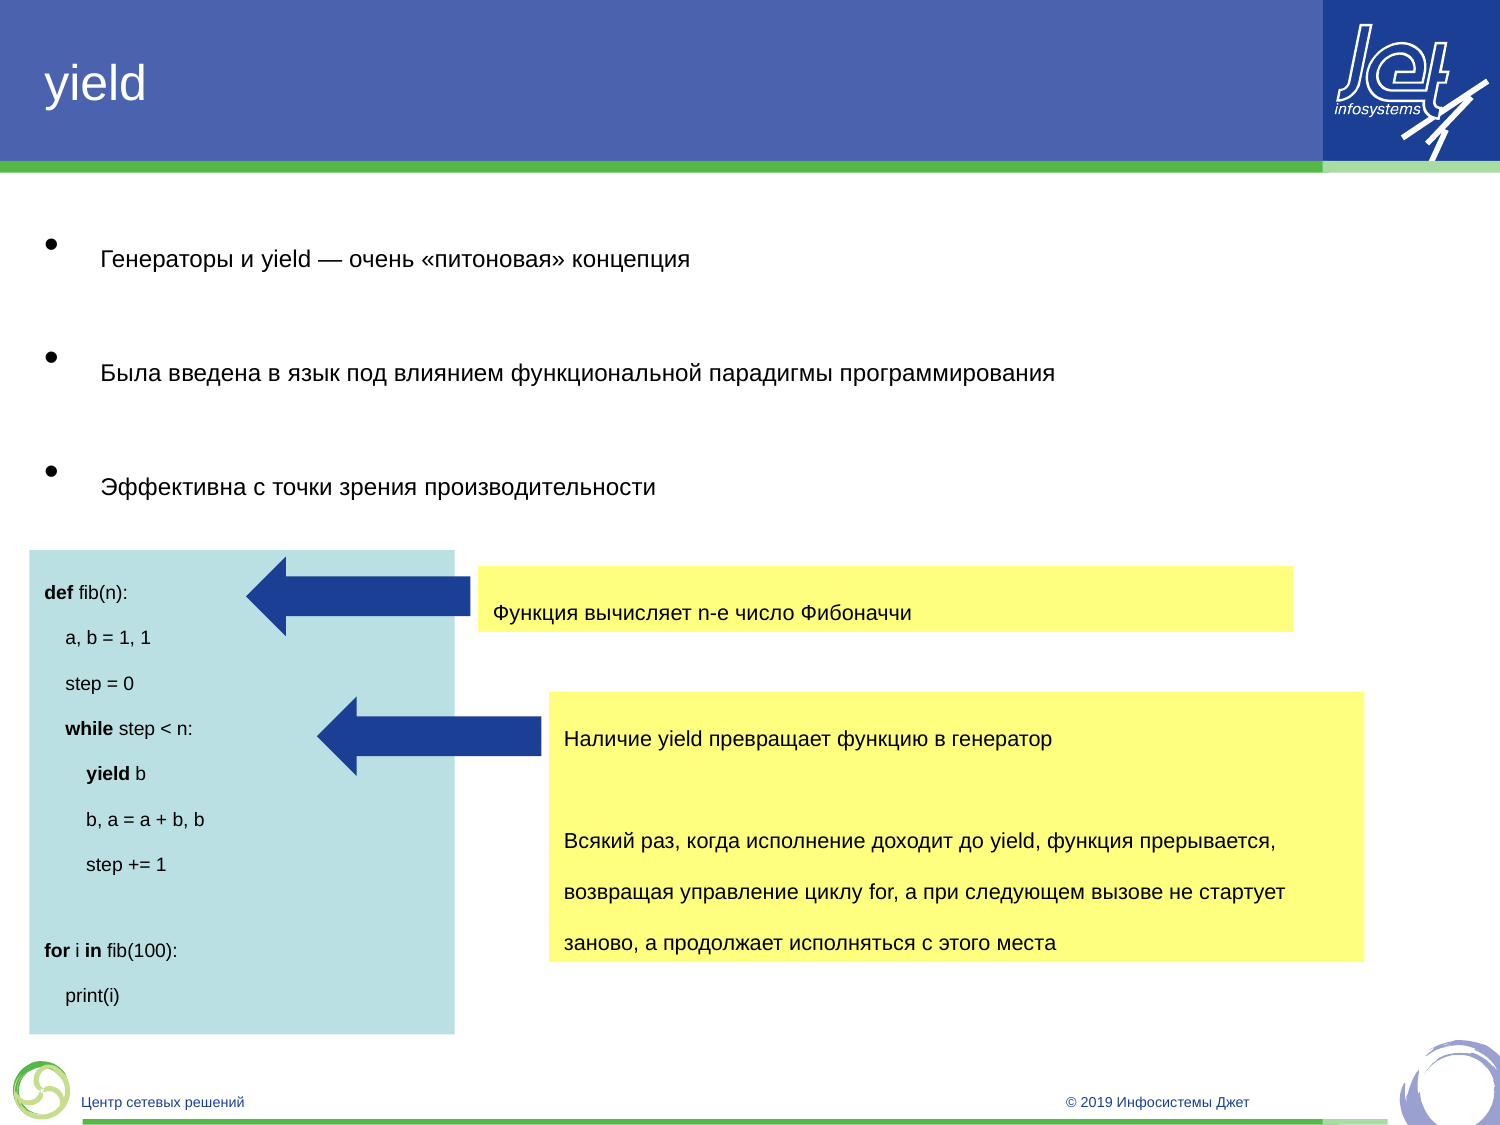

# yield
Генераторы и yield — очень «питоновая» концепция

Была введена в язык под влиянием функциональной парадигмы программирования

Эффективна с точки зрения производительности

def fib(n):
    a, b = 1, 1
    step = 0
    while step < n:
        yield b
        b, a = a + b, b
        step += 1
for i in fib(100):
    print(i)

Функция вычисляет n-e число Фибоначчи
Наличие yield превращает функцию в генератор

Всякий раз, когда исполнение доходит до yield, функция прерывается, возвращая управление циклу for, а при следующем вызове не стартует заново, а продолжает исполняться с этого места